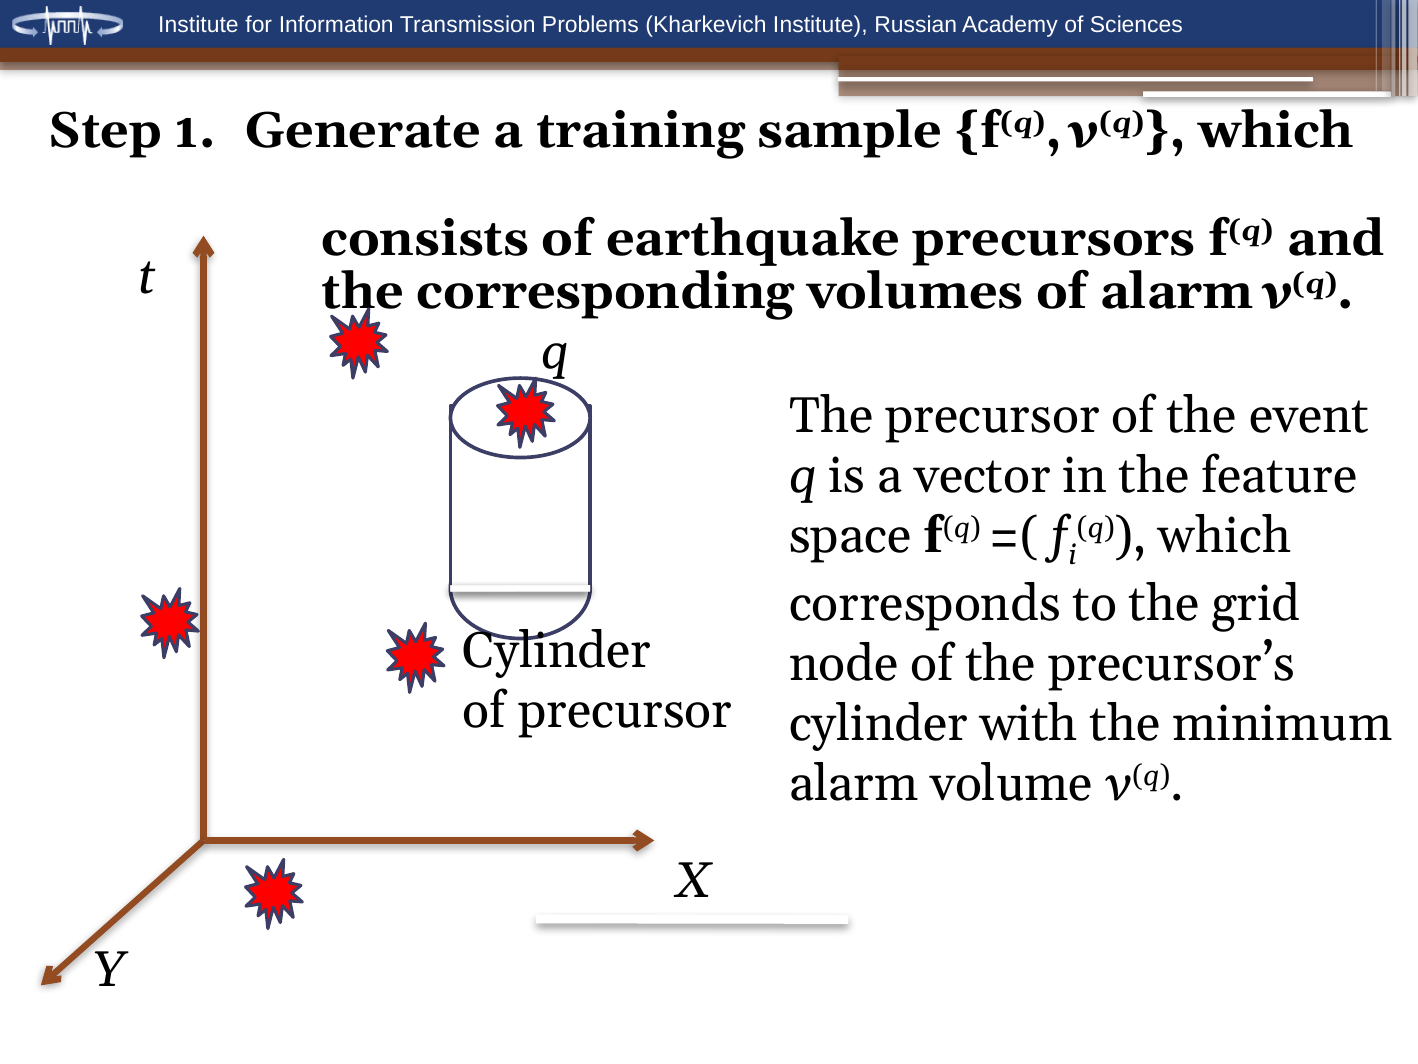

Step 1. 	Generate a training sample {f(q), v(q)}, which
 		      consists of earthquake precursors f(q) and
		      the corresponding volumes of alarm v(q).
t

q
The precursor of the event  q is a vector in the feature space f(q) =( fi(q)), which  corresponds to the grid node of the precursor’s cylinder with the minimum alarm volume v(q).

Cylinder
of precursor

X

Y